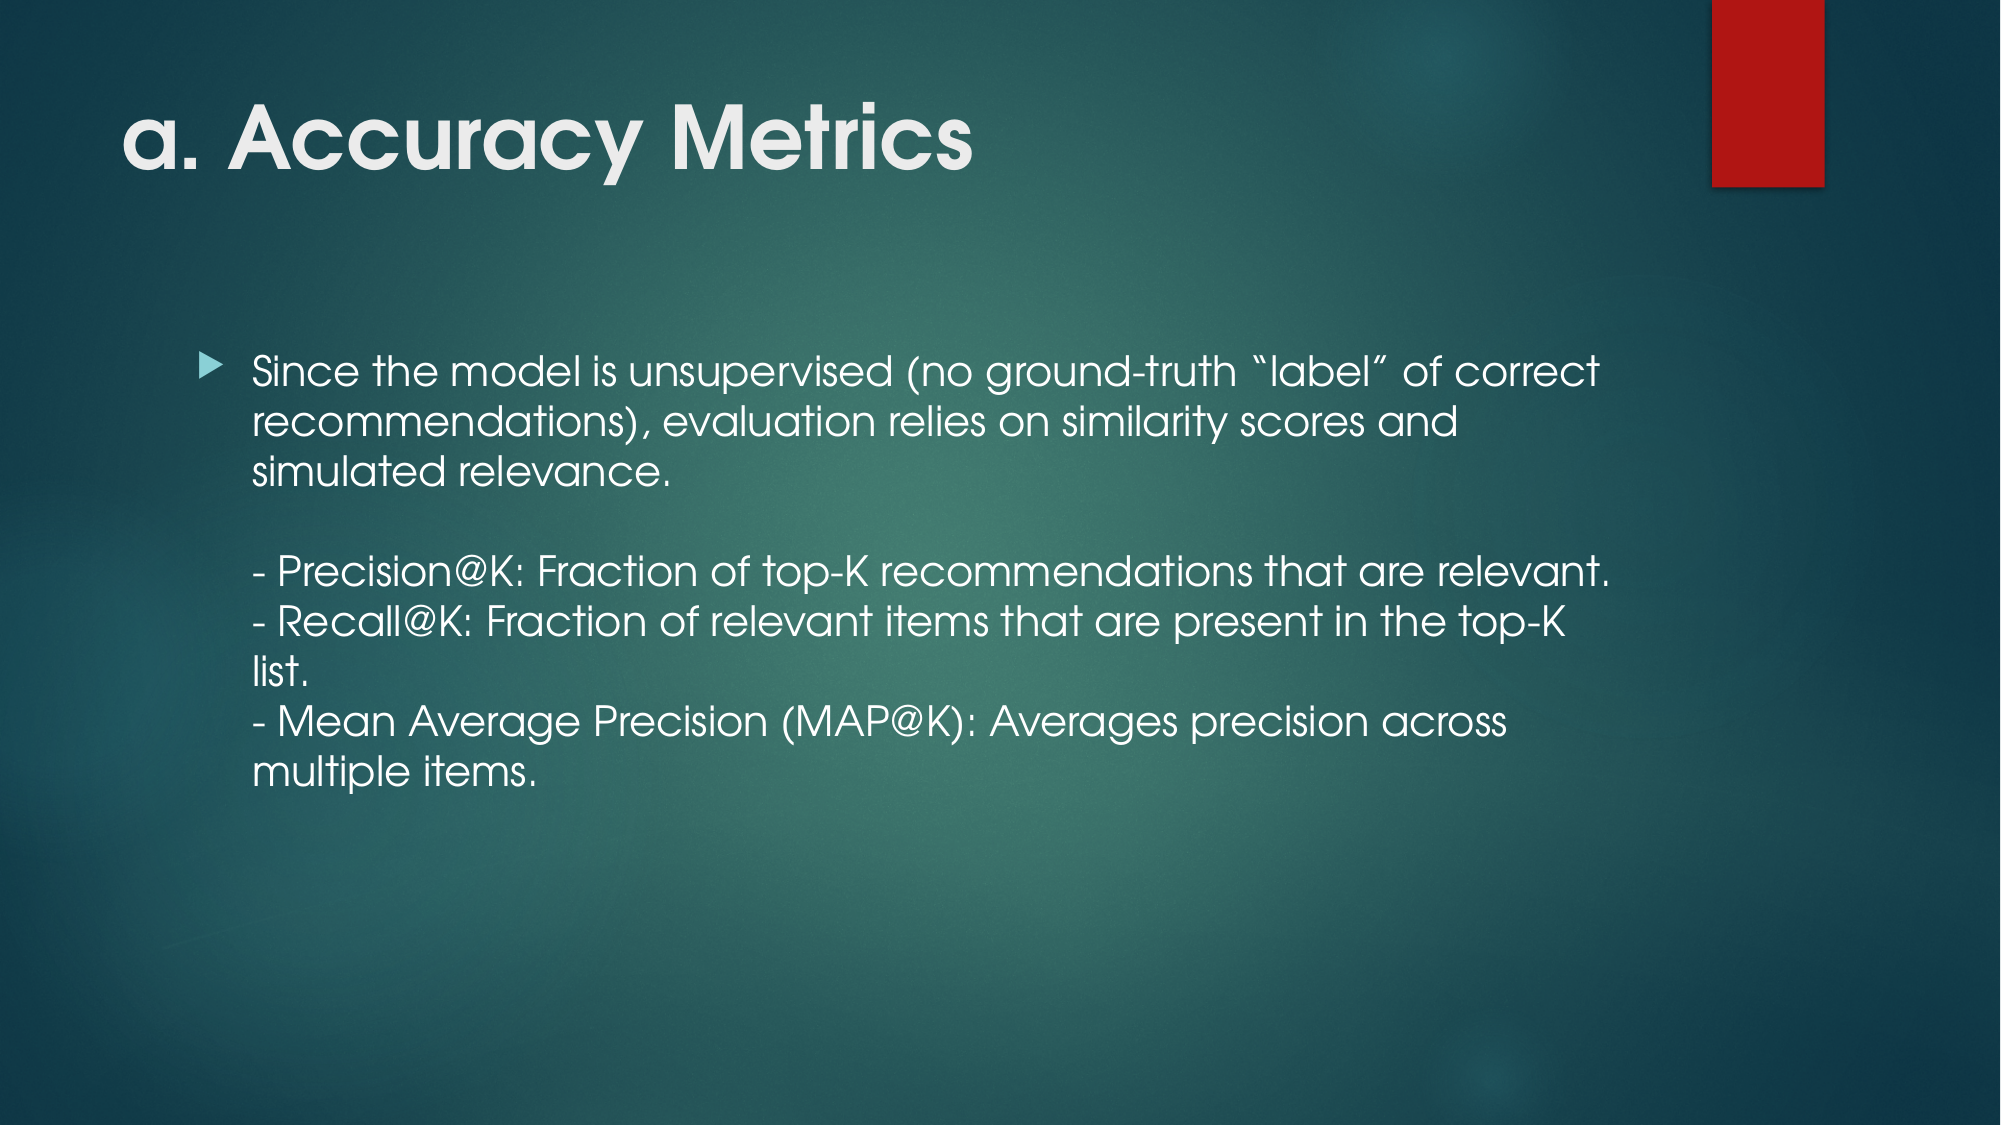

# a. Accuracy Metrics
Since the model is unsupervised (no ground-truth “label” of correct recommendations), evaluation relies on similarity scores and simulated relevance.
- Precision@K: Fraction of top-K recommendations that are relevant.
- Recall@K: Fraction of relevant items that are present in the top-K list.
- Mean Average Precision (MAP@K): Averages precision across multiple items.